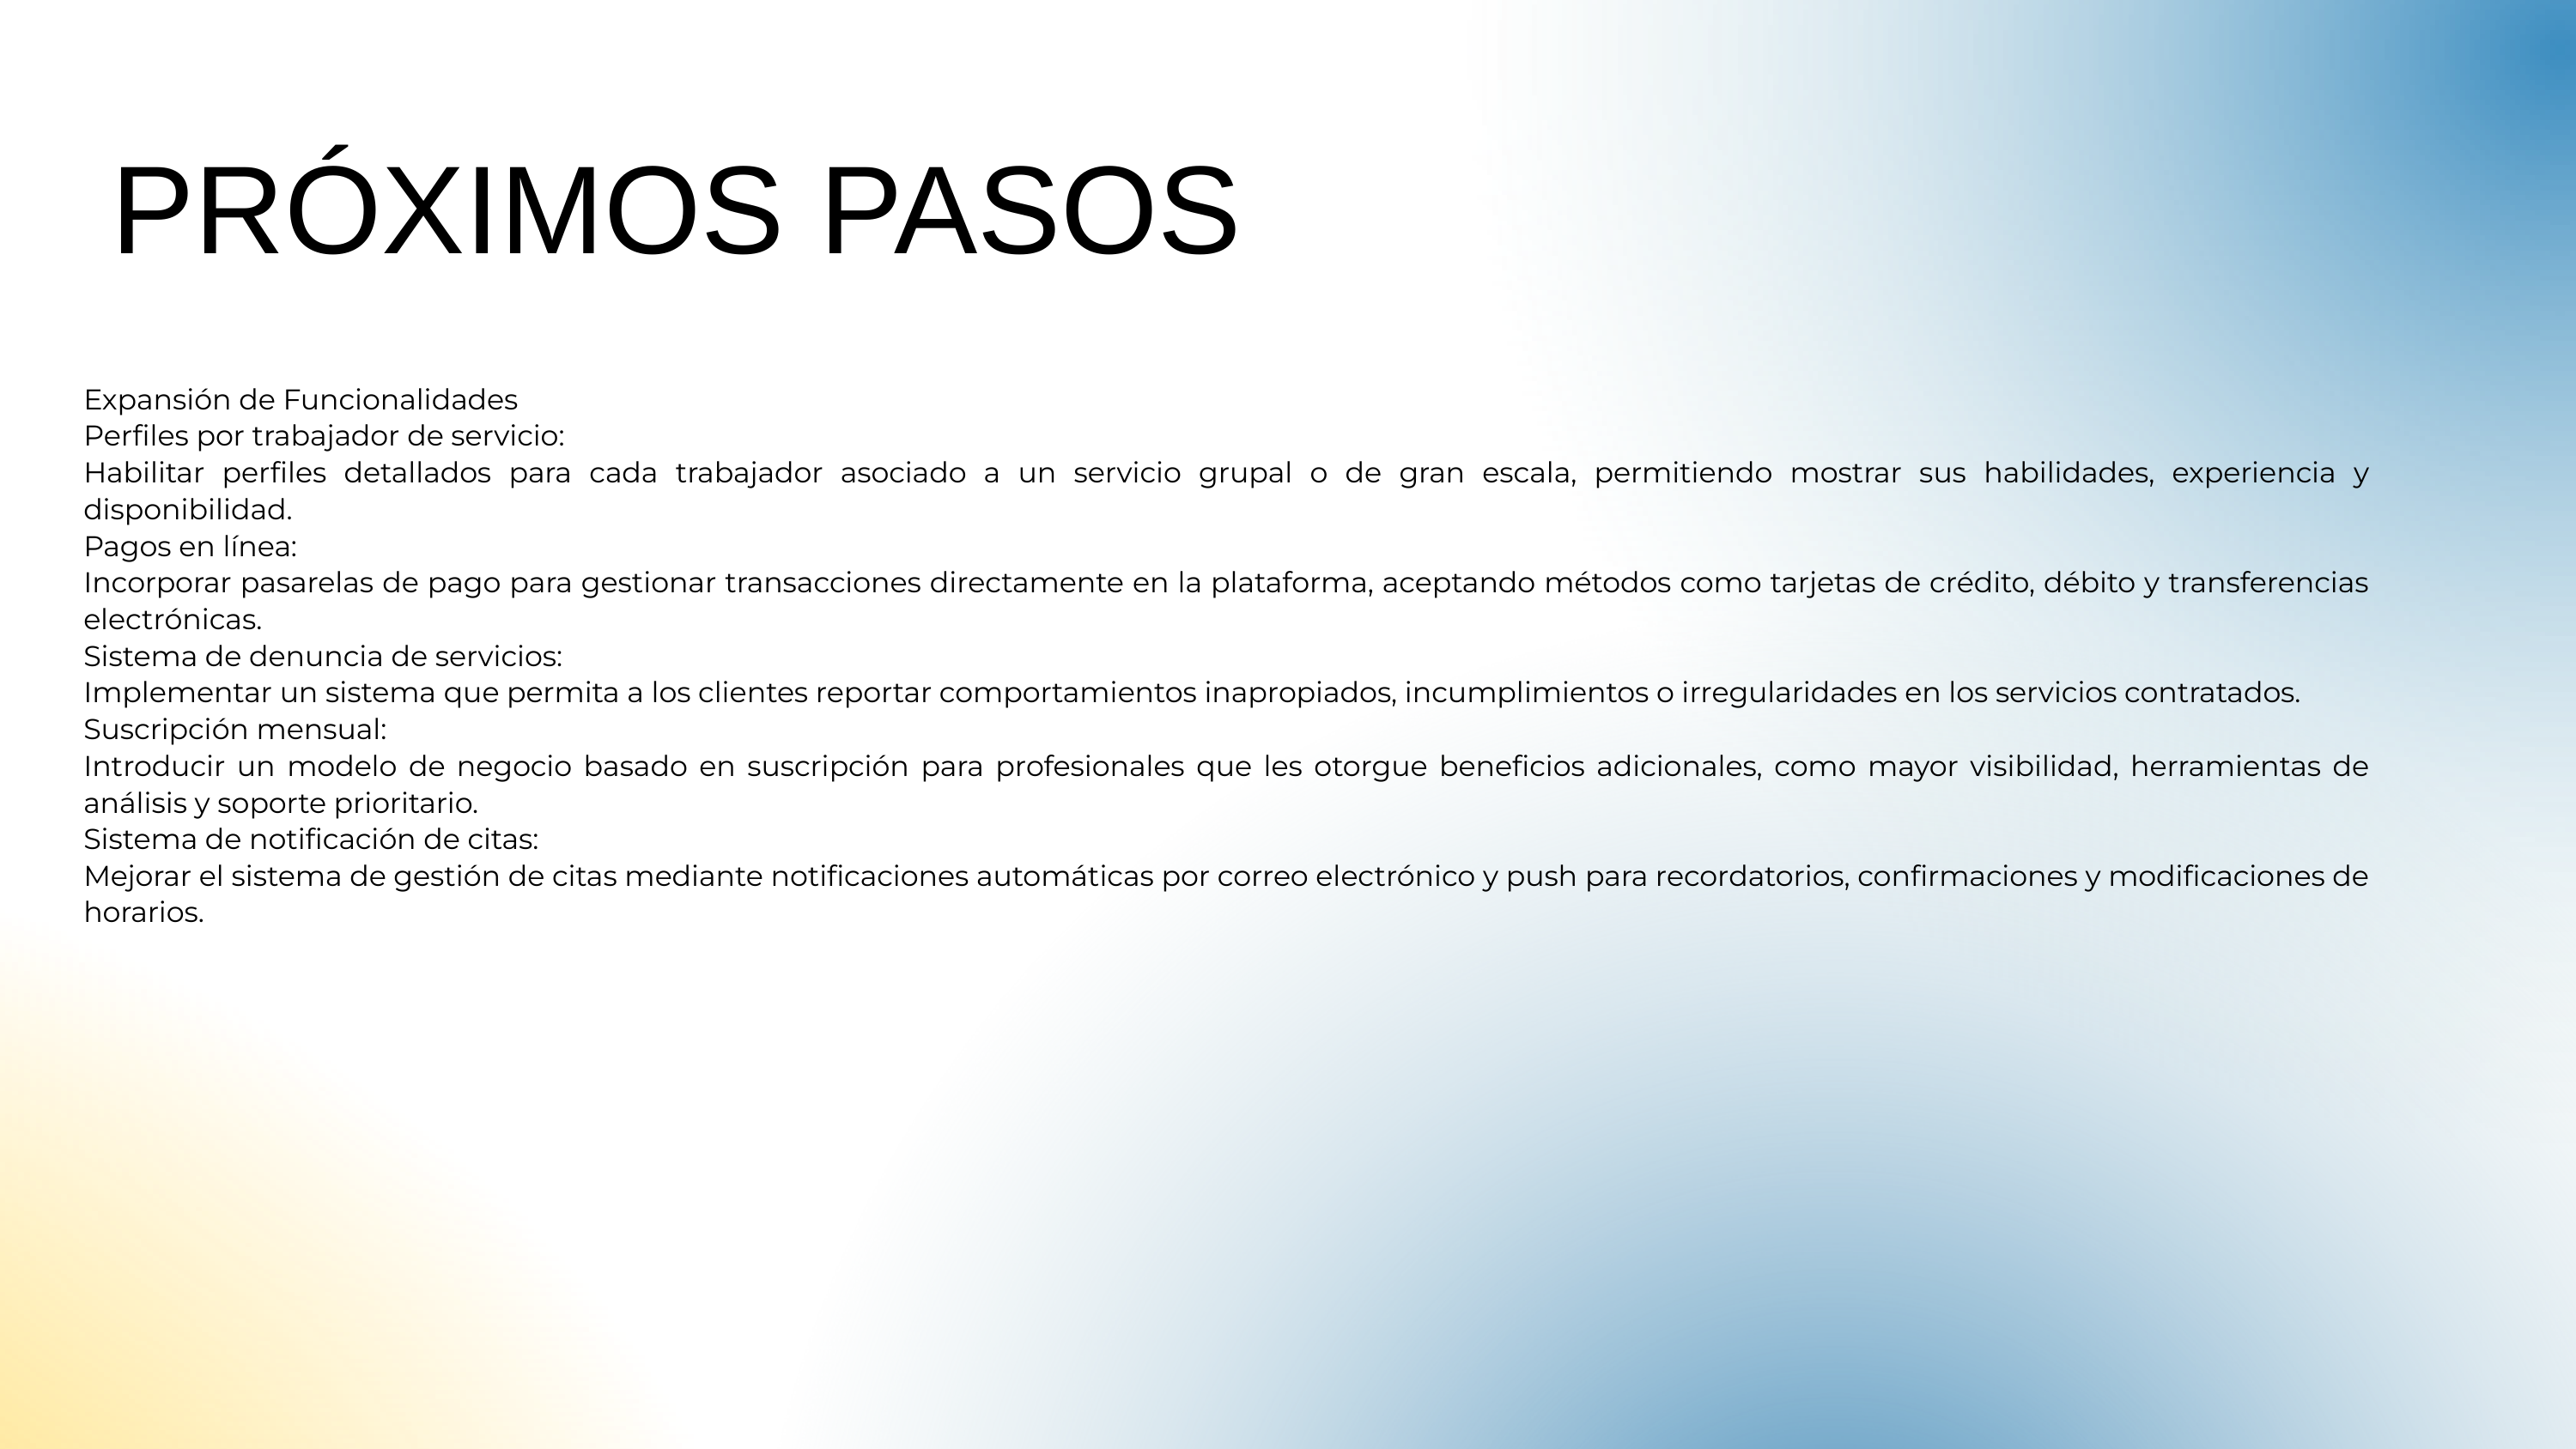

PRÓXIMOS PASOS
Expansión de Funcionalidades
Perfiles por trabajador de servicio:
Habilitar perfiles detallados para cada trabajador asociado a un servicio grupal o de gran escala, permitiendo mostrar sus habilidades, experiencia y disponibilidad.
Pagos en línea:
Incorporar pasarelas de pago para gestionar transacciones directamente en la plataforma, aceptando métodos como tarjetas de crédito, débito y transferencias electrónicas.
Sistema de denuncia de servicios:
Implementar un sistema que permita a los clientes reportar comportamientos inapropiados, incumplimientos o irregularidades en los servicios contratados.
Suscripción mensual:
Introducir un modelo de negocio basado en suscripción para profesionales que les otorgue beneficios adicionales, como mayor visibilidad, herramientas de análisis y soporte prioritario.
Sistema de notificación de citas:
Mejorar el sistema de gestión de citas mediante notificaciones automáticas por correo electrónico y push para recordatorios, confirmaciones y modificaciones de horarios.